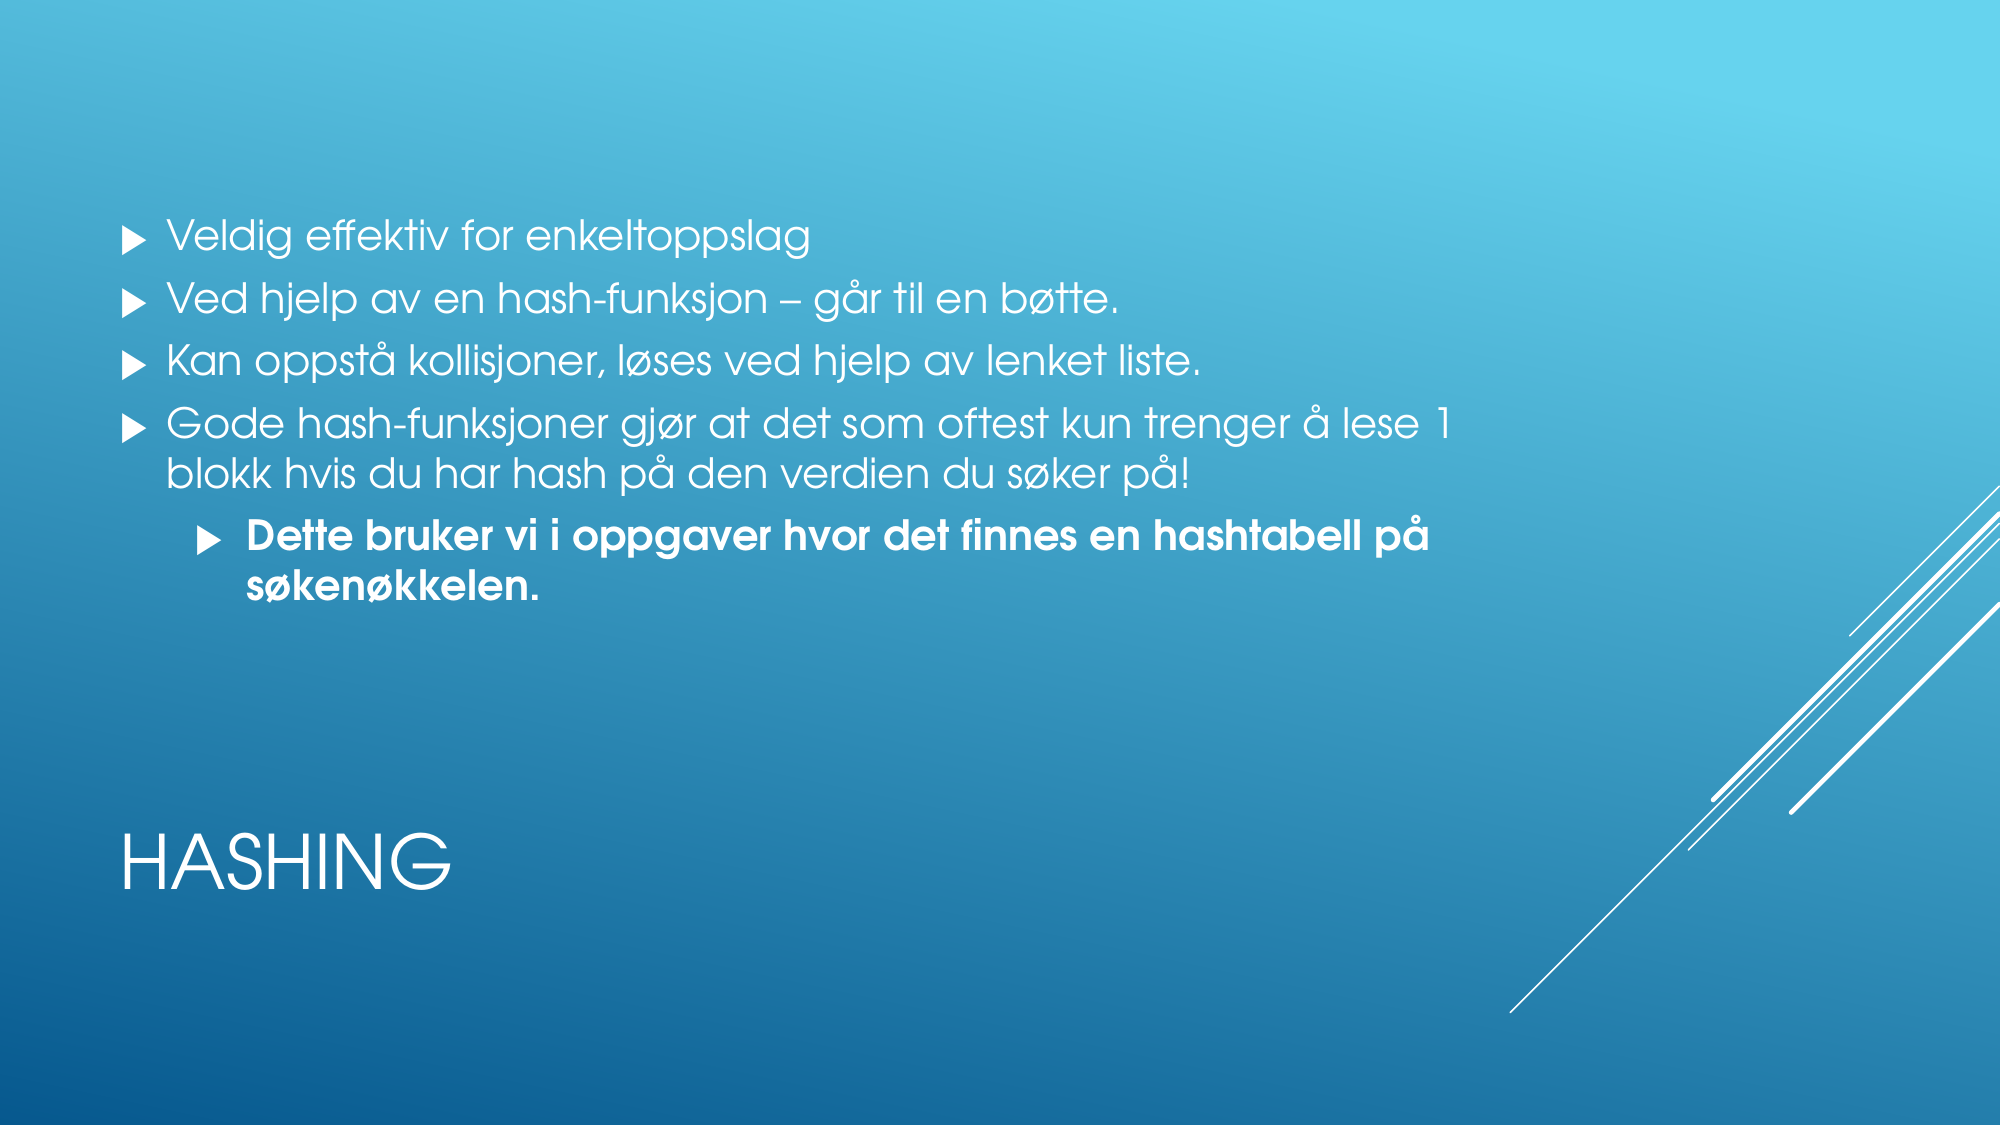

Veldig effektiv for enkeltoppslag
Ved hjelp av en hash-funksjon – går til en bøtte.
Kan oppstå kollisjoner, løses ved hjelp av lenket liste.
Gode hash-funksjoner gjør at det som oftest kun trenger å lese 1 blokk hvis du har hash på den verdien du søker på!
Dette bruker vi i oppgaver hvor det finnes en hashtabell på søkenøkkelen.
# HASHING